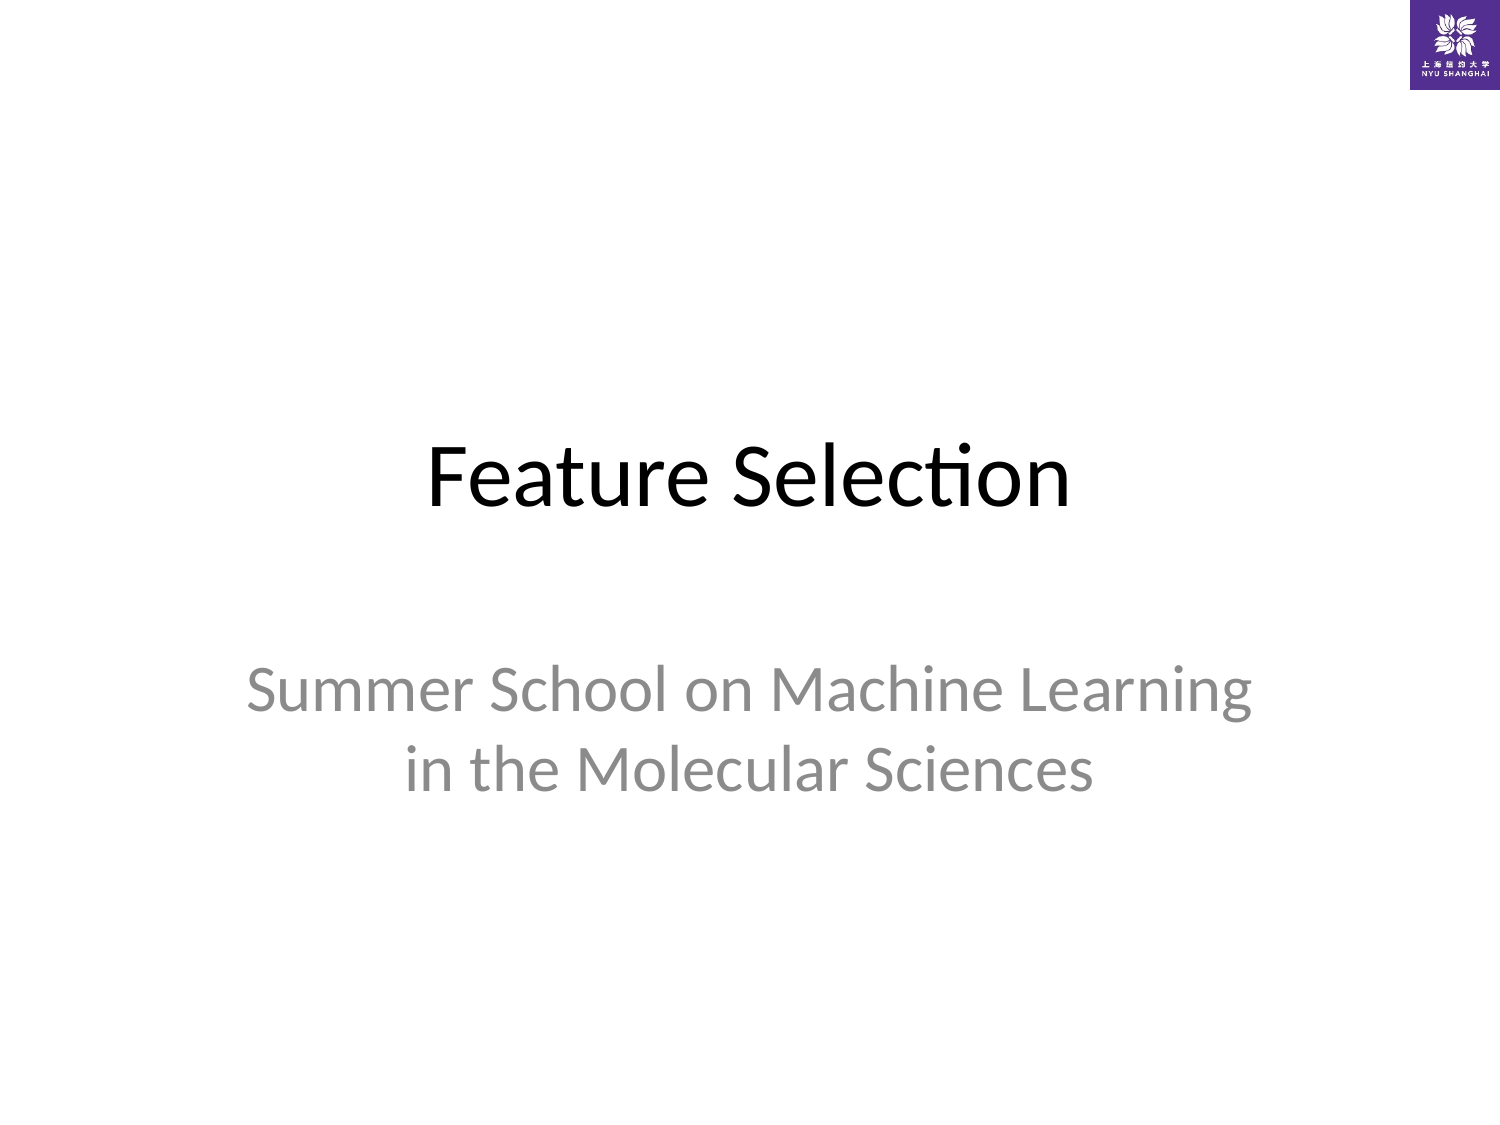

# Feature Selection
Summer School on Machine Learning in the Molecular Sciences